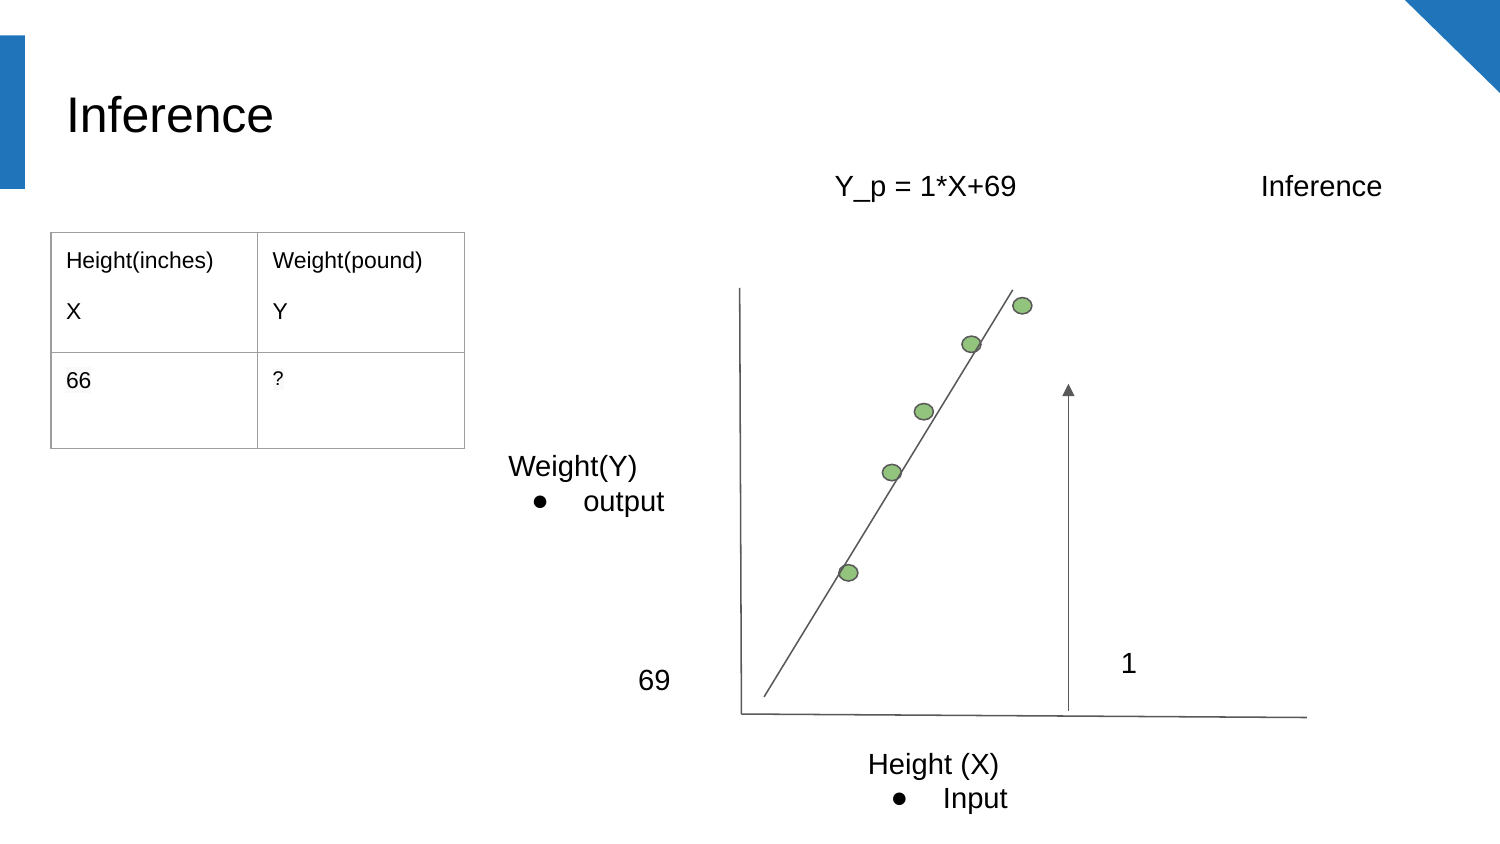

# Inference
Y_p = 1*X+69
Inference
| Height(inches) X | Weight(pound) Y |
| --- | --- |
| 66 | ? |

Weight(Y)
output

1
69
Height (X)
Input